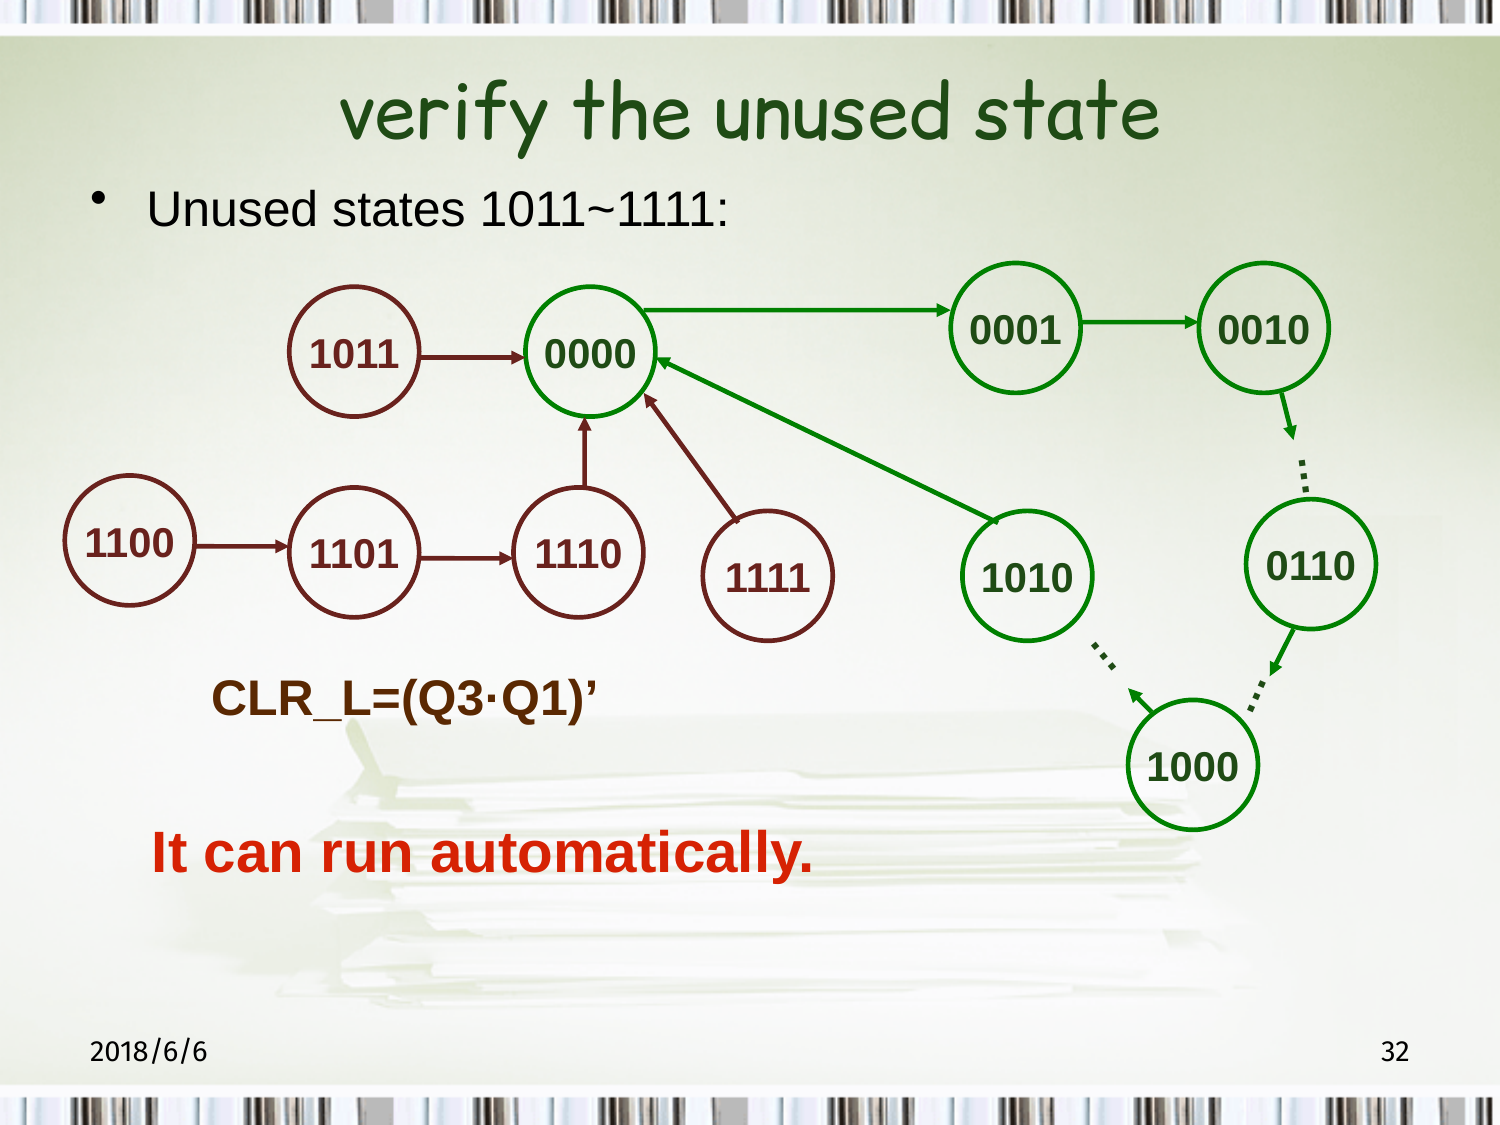

# verify the unused state
Unused states 1011~1111:
0001
0010
1011
0000

…
1100
1101
1110
0110
1111
1010

…

CLR_L=(Q3·Q1)’
…

1000
It can run automatically.
2018/6/6
32